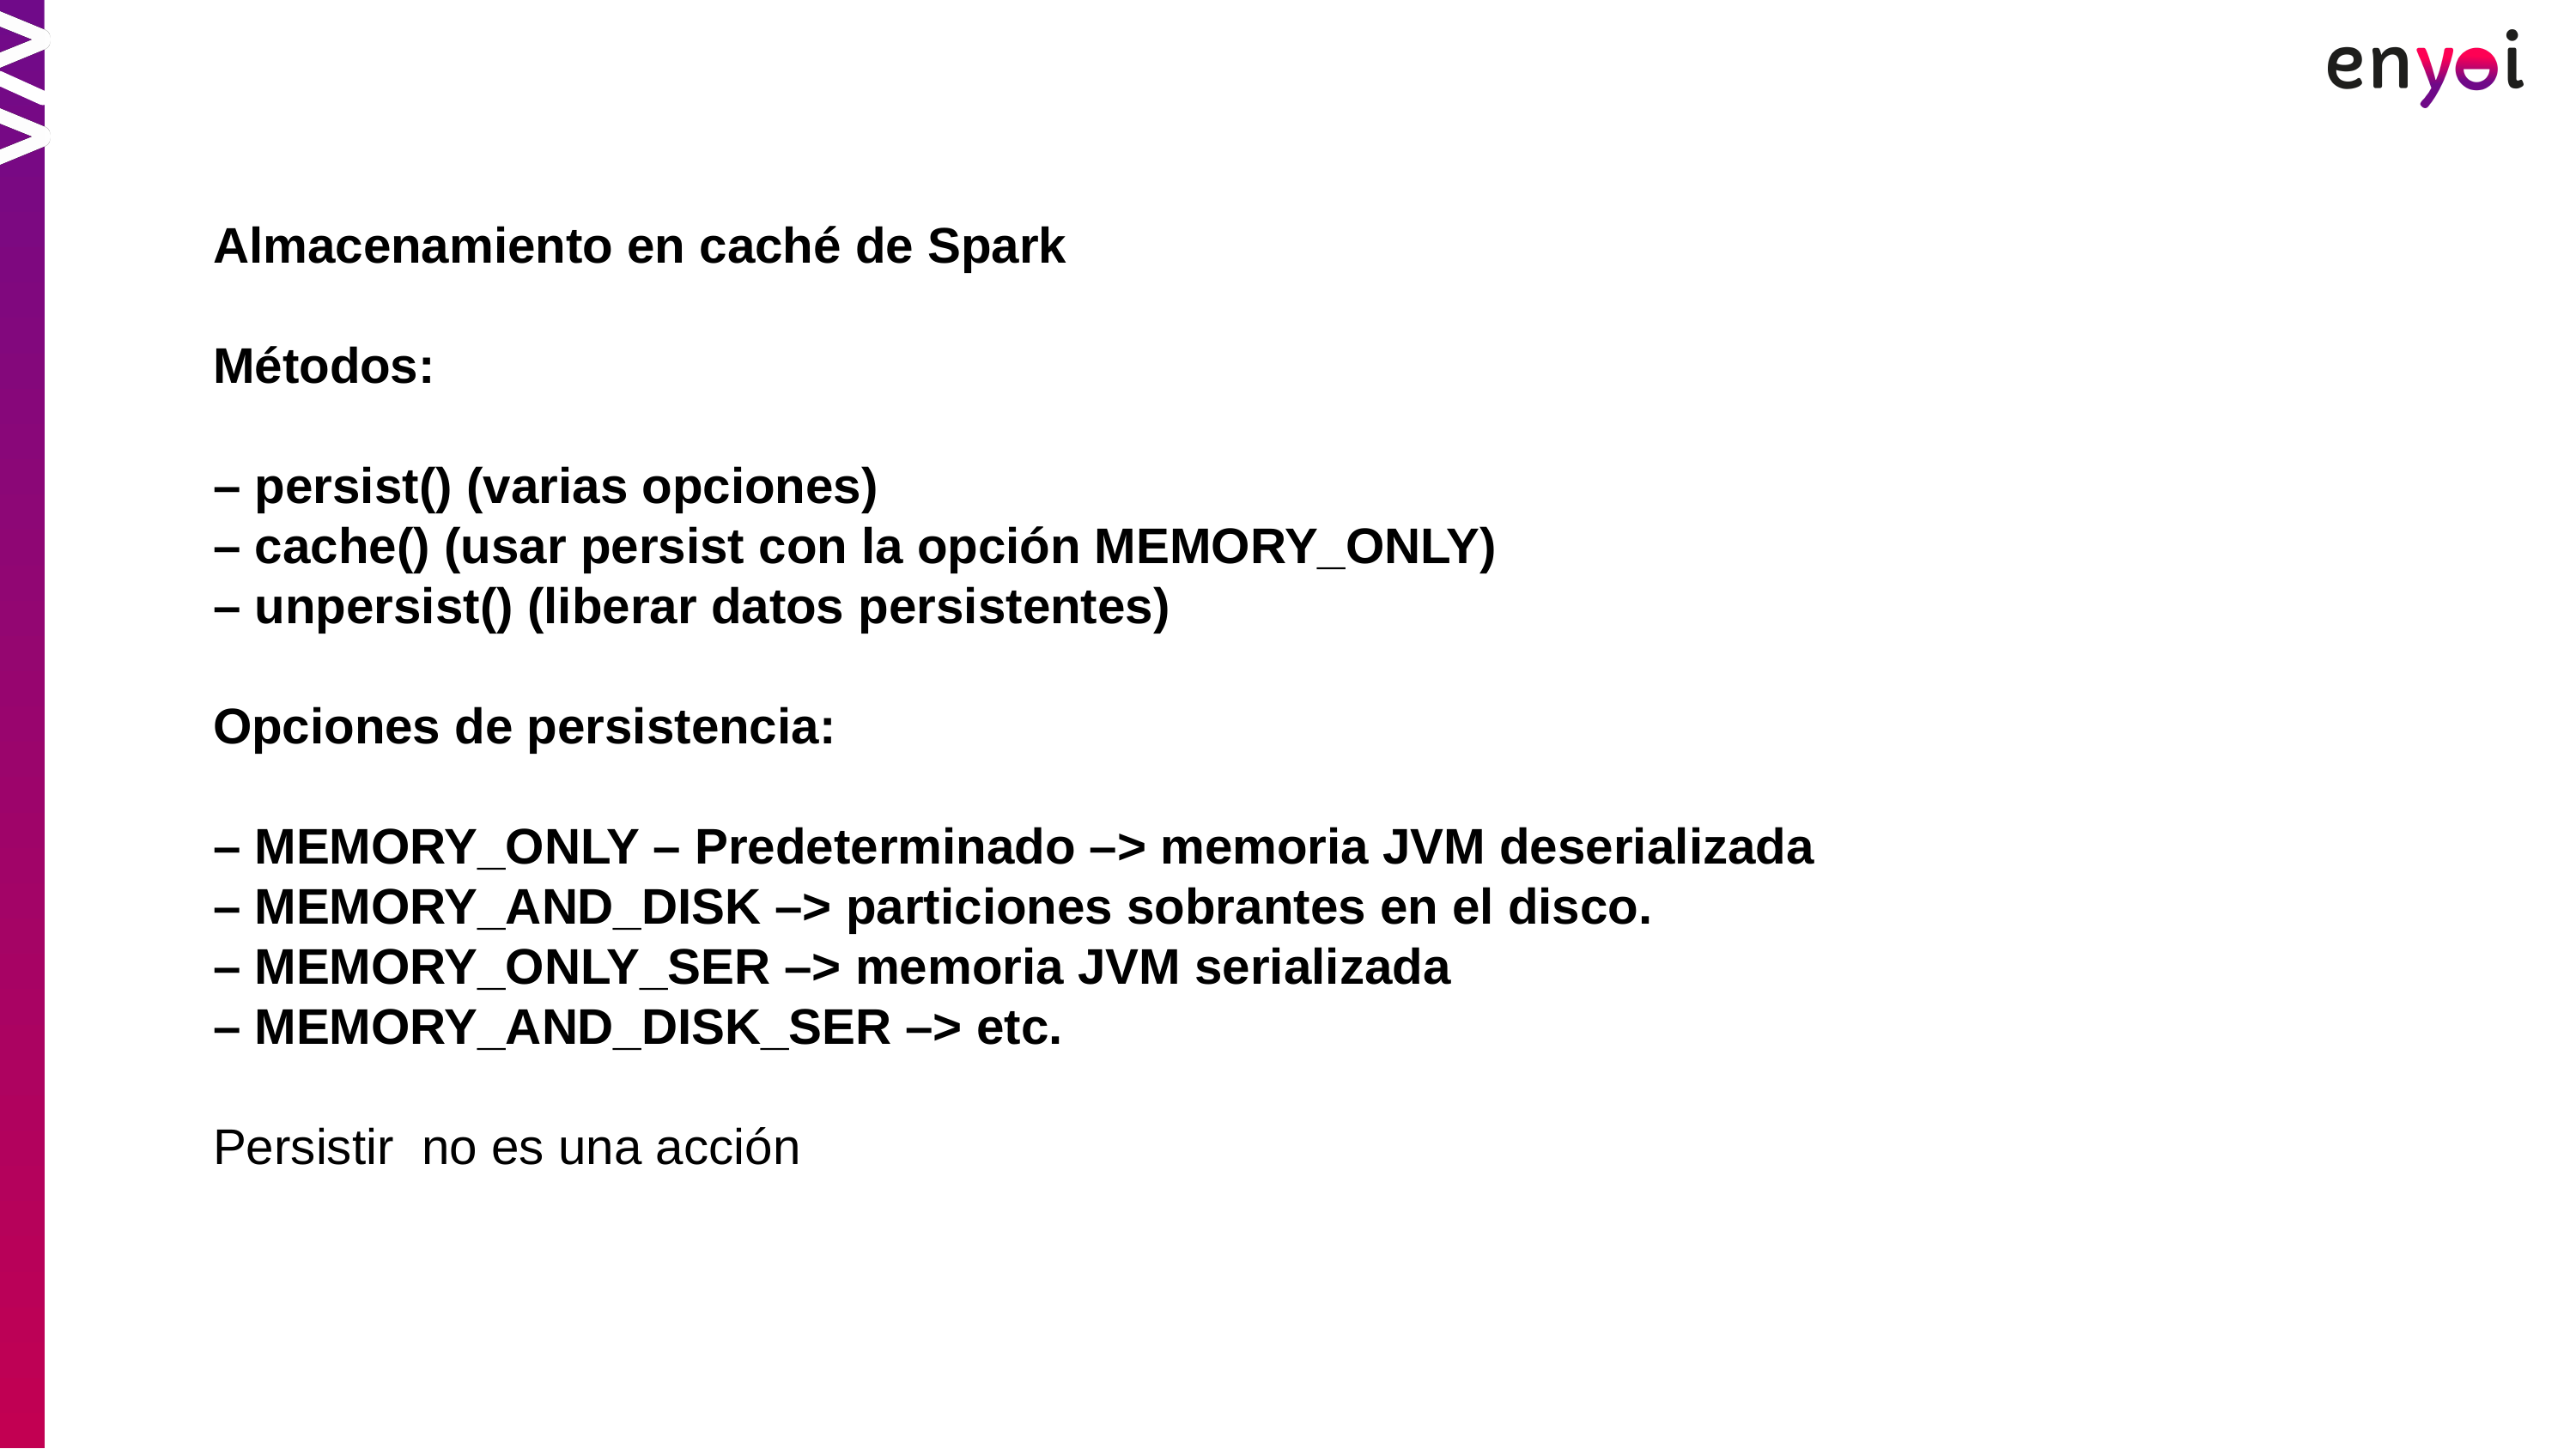

Almacenamiento en caché de Spark

Métodos:

– persist() (varias opciones)
– cache() (usar persist con la opción MEMORY_ONLY)
– unpersist() (liberar datos persistentes)

Opciones de persistencia:

– MEMORY_ONLY – Predeterminado –> memoria JVM deserializada
– MEMORY_AND_DISK –> particiones sobrantes en el disco.
– MEMORY_ONLY_SER –> memoria JVM serializada
– MEMORY_AND_DISK_SER –> etc.

Persistir  no es una acción